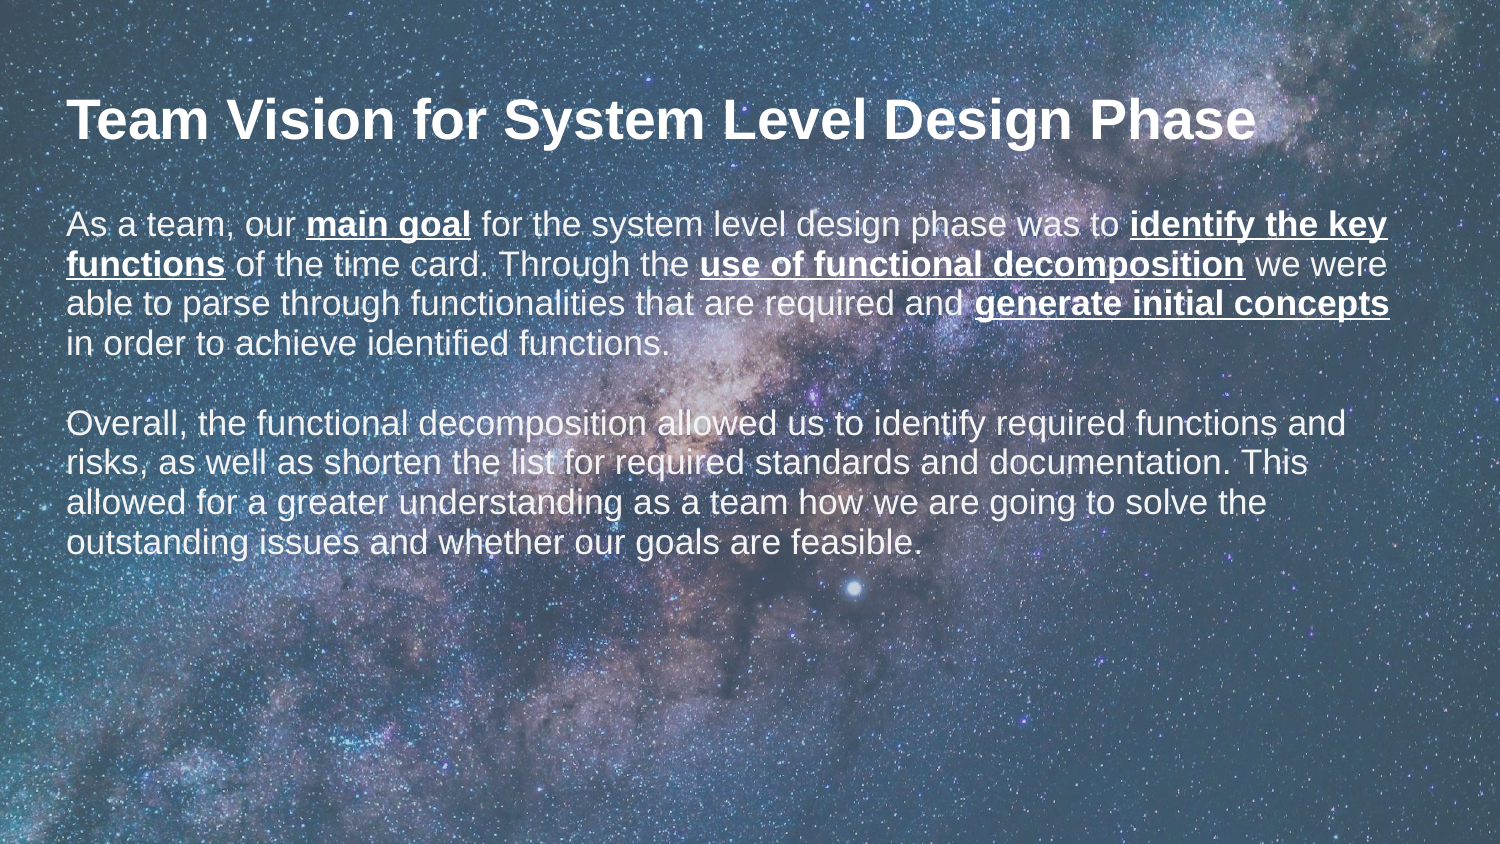

# Team Vision for System Level Design Phase
As a team, our main goal for the system level design phase was to identify the key functions of the time card. Through the use of functional decomposition we were able to parse through functionalities that are required and generate initial concepts in order to achieve identified functions.

Overall, the functional decomposition allowed us to identify required functions and risks, as well as shorten the list for required standards and documentation. This allowed for a greater understanding as a team how we are going to solve the outstanding issues and whether our goals are feasible.